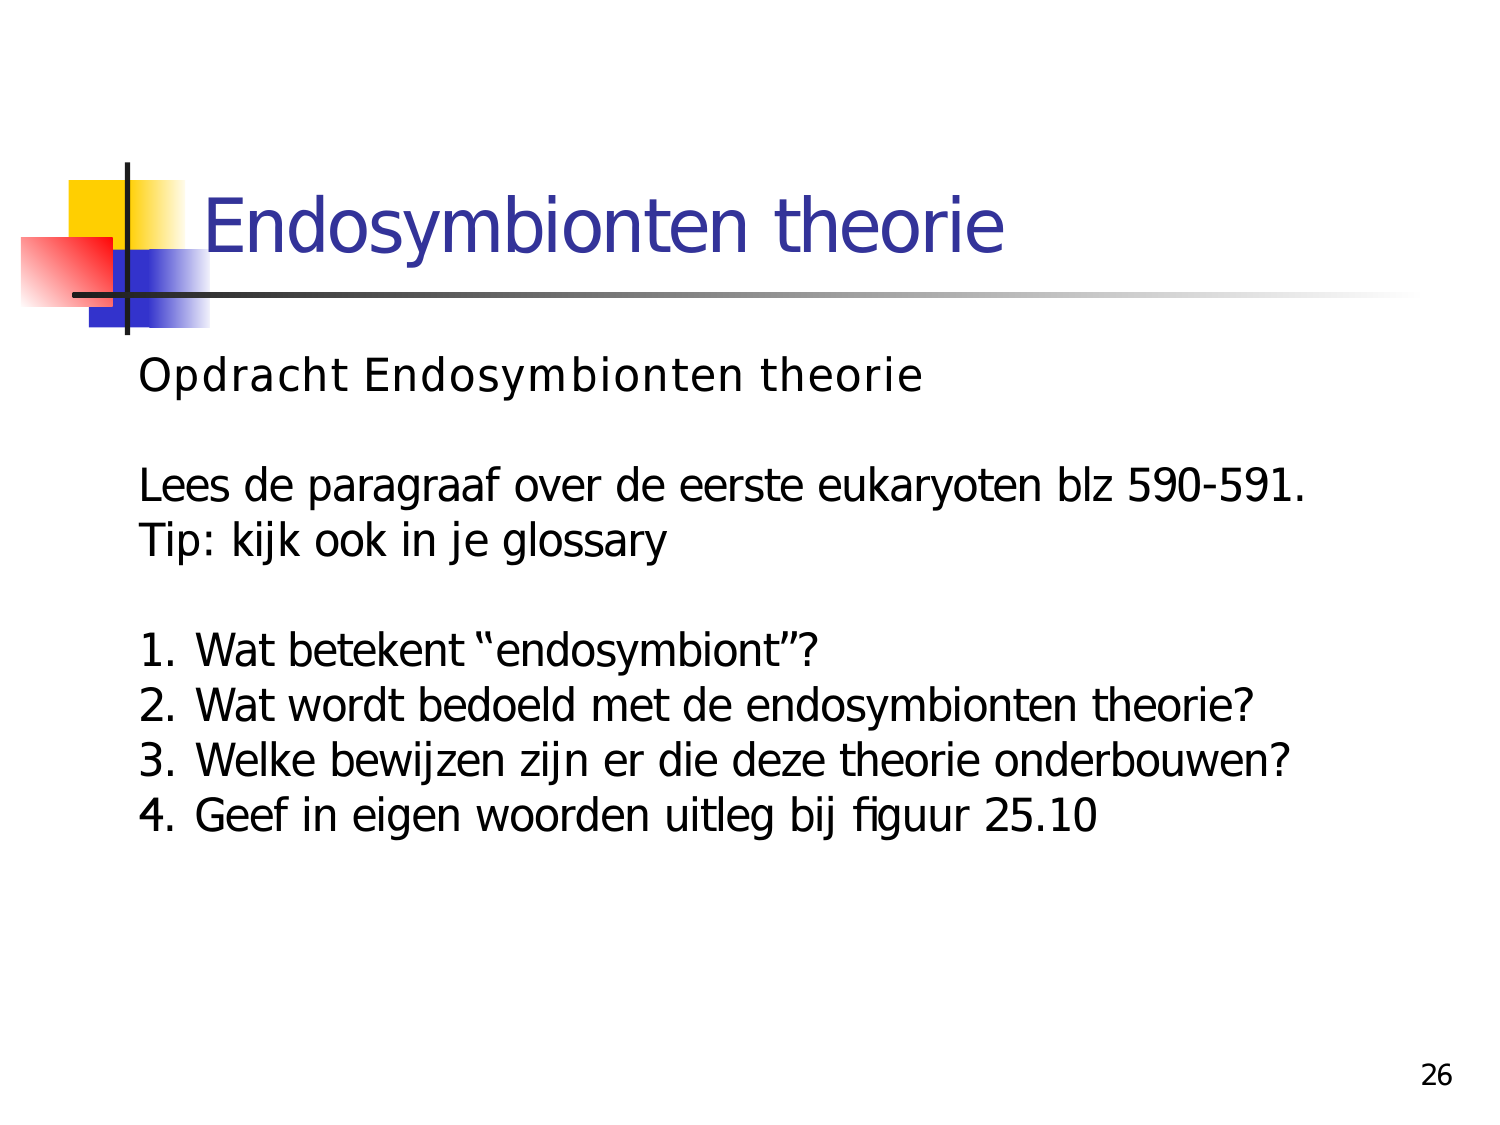

# Endosymbionten theorie
Opdracht Endosymbionten theorie

Lees de paragraaf over de eerste eukaryoten blz 590-591. Tip: kijk ook in je glossary

Wat betekent “endosymbiont”?
Wat wordt bedoeld met de endosymbionten theorie?
Welke bewijzen zijn er die deze theorie onderbouwen?
Geef in eigen woorden uitleg bij figuur 25.10
26